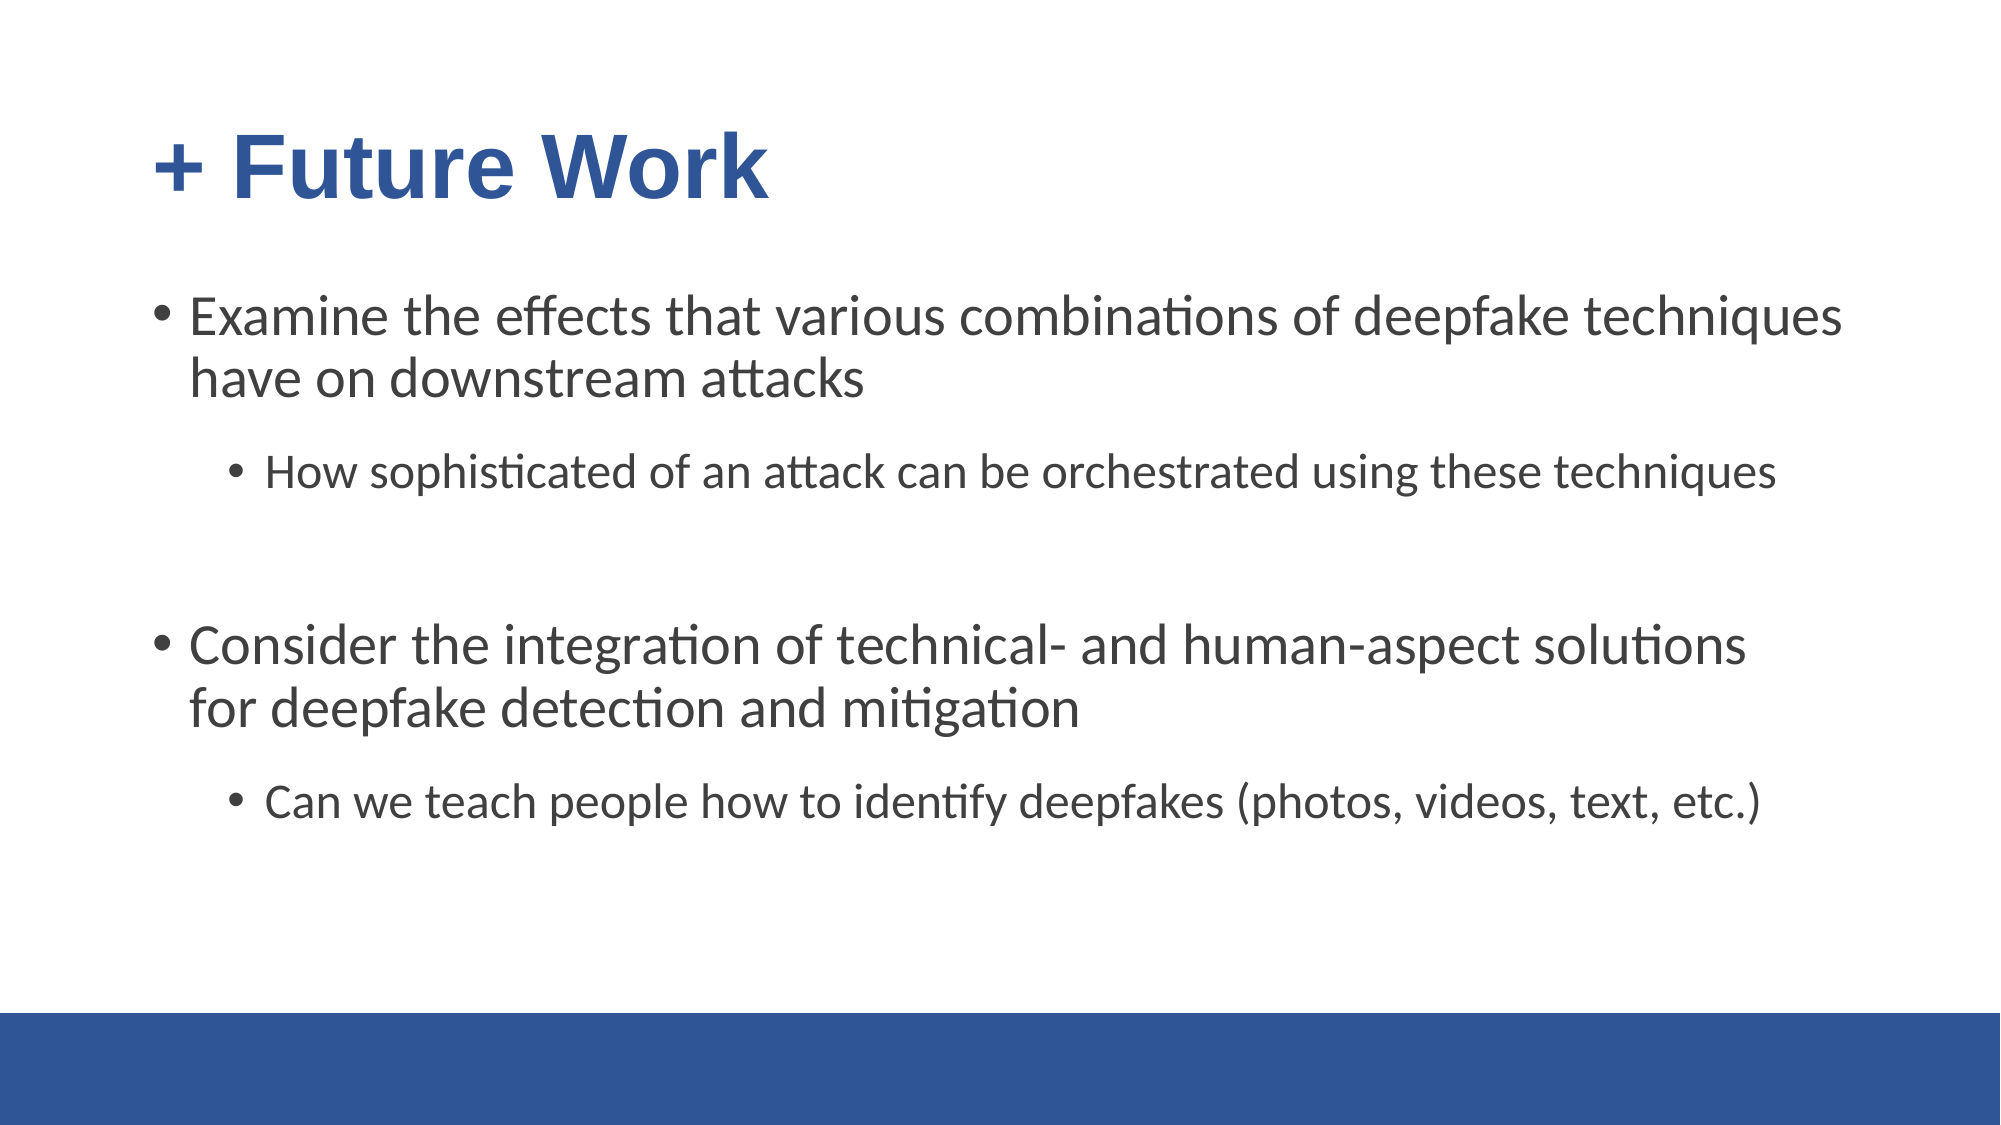

# + Future Work
Examine the effects that various combinations of deepfake techniques have on downstream attacks
How sophisticated of an attack can be orchestrated using these techniques

Consider the integration of technical- and human-aspect solutions
for deepfake detection and mitigation
Can we teach people how to identify deepfakes (photos, videos, text, etc.)

25